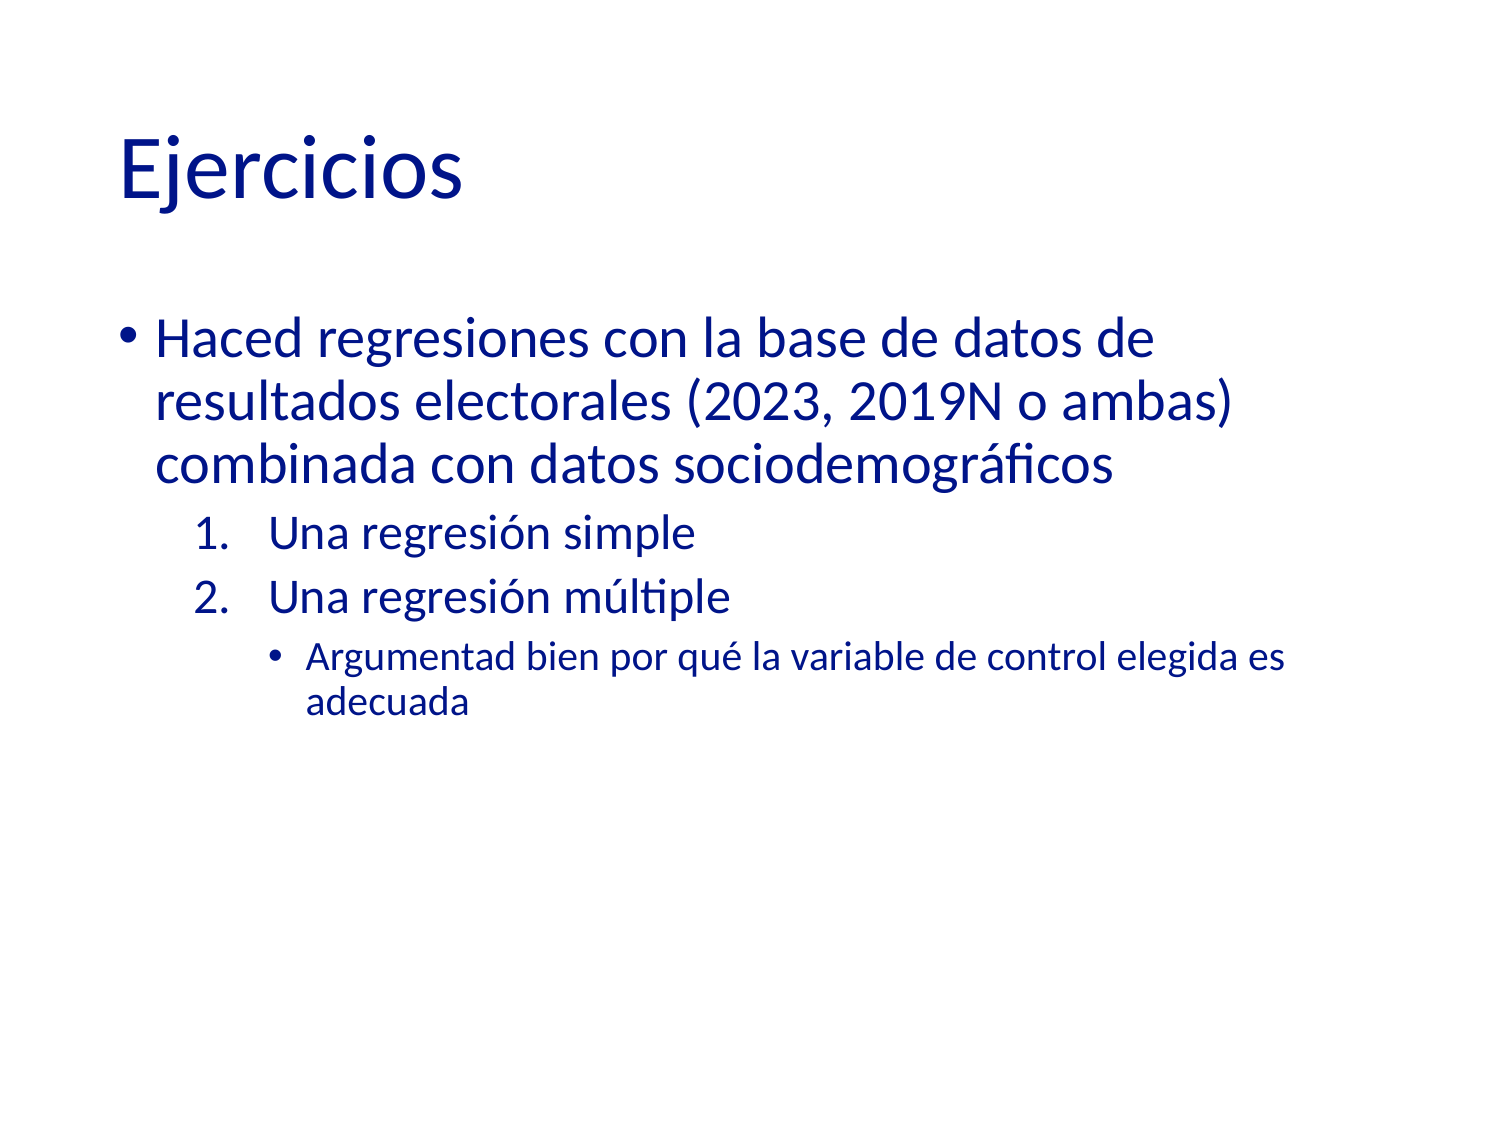

# Ejercicios
Haced regresiones con la base de datos de resultados electorales (2023, 2019N o ambas) combinada con datos sociodemográficos
Una regresión simple
Una regresión múltiple
Argumentad bien por qué la variable de control elegida es adecuada